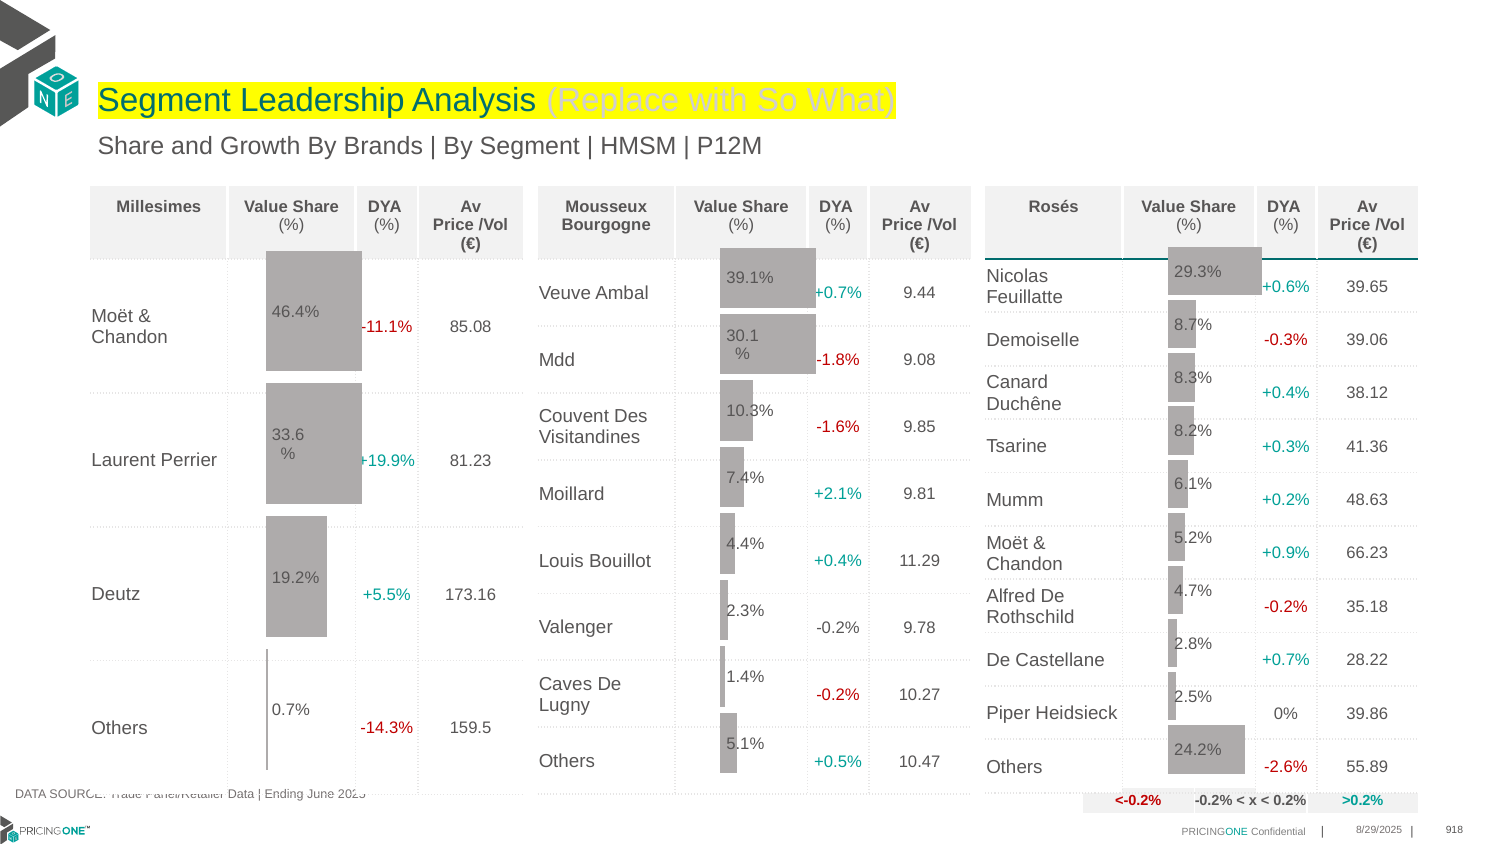

# Segment Leadership Analysis (Replace with So What)
Share and Growth By Brands | By Segment | HMSM | P12M
| Mousseux Bourgogne | Value Share (%) | DYA (%) | Av Price /Vol (€) |
| --- | --- | --- | --- |
| Veuve Ambal |  | +0.7% | 9.44 |
| Mdd |  | -1.8% | 9.08 |
| Couvent Des Visitandines |  | -1.6% | 9.85 |
| Moillard |  | +2.1% | 9.81 |
| Louis Bouillot |  | +0.4% | 11.29 |
| Valenger |  | -0.2% | 9.78 |
| Caves De Lugny |  | -0.2% | 10.27 |
| Others |  | +0.5% | 10.47 |
| Millesimes | Value Share (%) | DYA (%) | Av Price /Vol (€) |
| --- | --- | --- | --- |
| Moët & Chandon |  | -11.1% | 85.08 |
| Laurent Perrier |  | +19.9% | 81.23 |
| Deutz |  | +5.5% | 173.16 |
| Others |  | -14.3% | 159.5 |
| Rosés | Value Share (%) | DYA (%) | Av Price /Vol (€) |
| --- | --- | --- | --- |
| Nicolas Feuillatte |  | +0.6% | 39.65 |
| Demoiselle |  | -0.3% | 39.06 |
| Canard Duchêne |  | +0.4% | 38.12 |
| Tsarine |  | +0.3% | 41.36 |
| Mumm |  | +0.2% | 48.63 |
| Moët & Chandon |  | +0.9% | 66.23 |
| Alfred De Rothschild |  | -0.2% | 35.18 |
| De Castellane |  | +0.7% | 28.22 |
| Piper Heidsieck |  | 0% | 39.86 |
| Others |  | -2.6% | 55.89 |

### Chart

| Category | Millesimes | HMSM |
|---|---|
| None | 0.464344233920288 |

### Chart

| Category | Mousseux Bourgogne | HMSM |
|---|---|
| None | 0.39055419774918104 |

### Chart

| Category | Rosés | HMSM |
|---|---|
| None | 0.29263832041007837 |
DATA SOURCE: Trade Panel/Retailer Data | Ending June 2025
| <-0.2% | -0.2% < x < 0.2% | >0.2% |
| --- | --- | --- |

8/29/2025
918